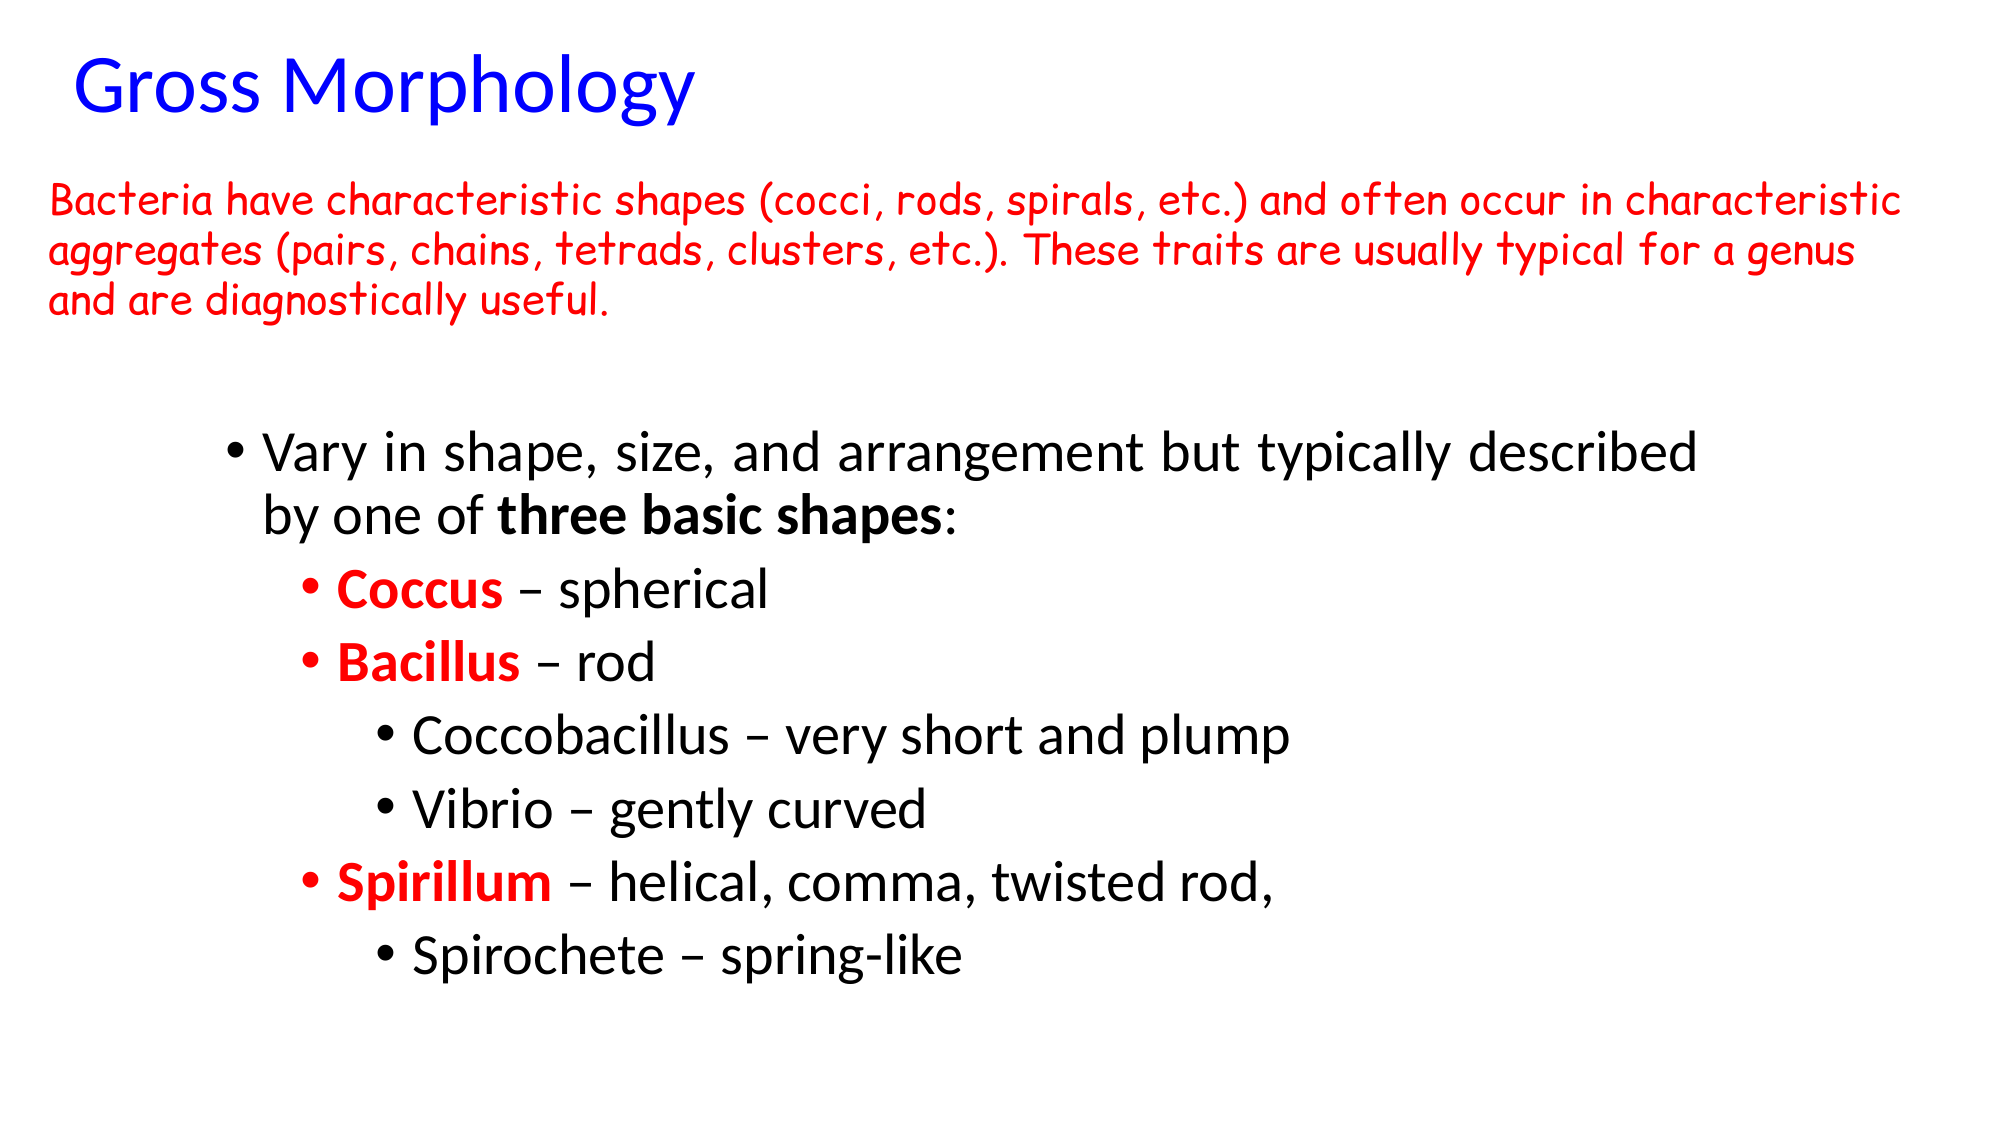

# Gross Morphology
Bacteria have characteristic shapes (cocci, rods, spirals, etc.) and often occur in characteristic aggregates (pairs, chains, tetrads, clusters, etc.). These traits are usually typical for a genus and are diagnostically useful.
Vary in shape, size, and arrangement but typically described by one of three basic shapes:
Coccus – spherical
Bacillus – rod
Coccobacillus – very short and plump
Vibrio – gently curved
Spirillum – helical, comma, twisted rod,
Spirochete – spring-like